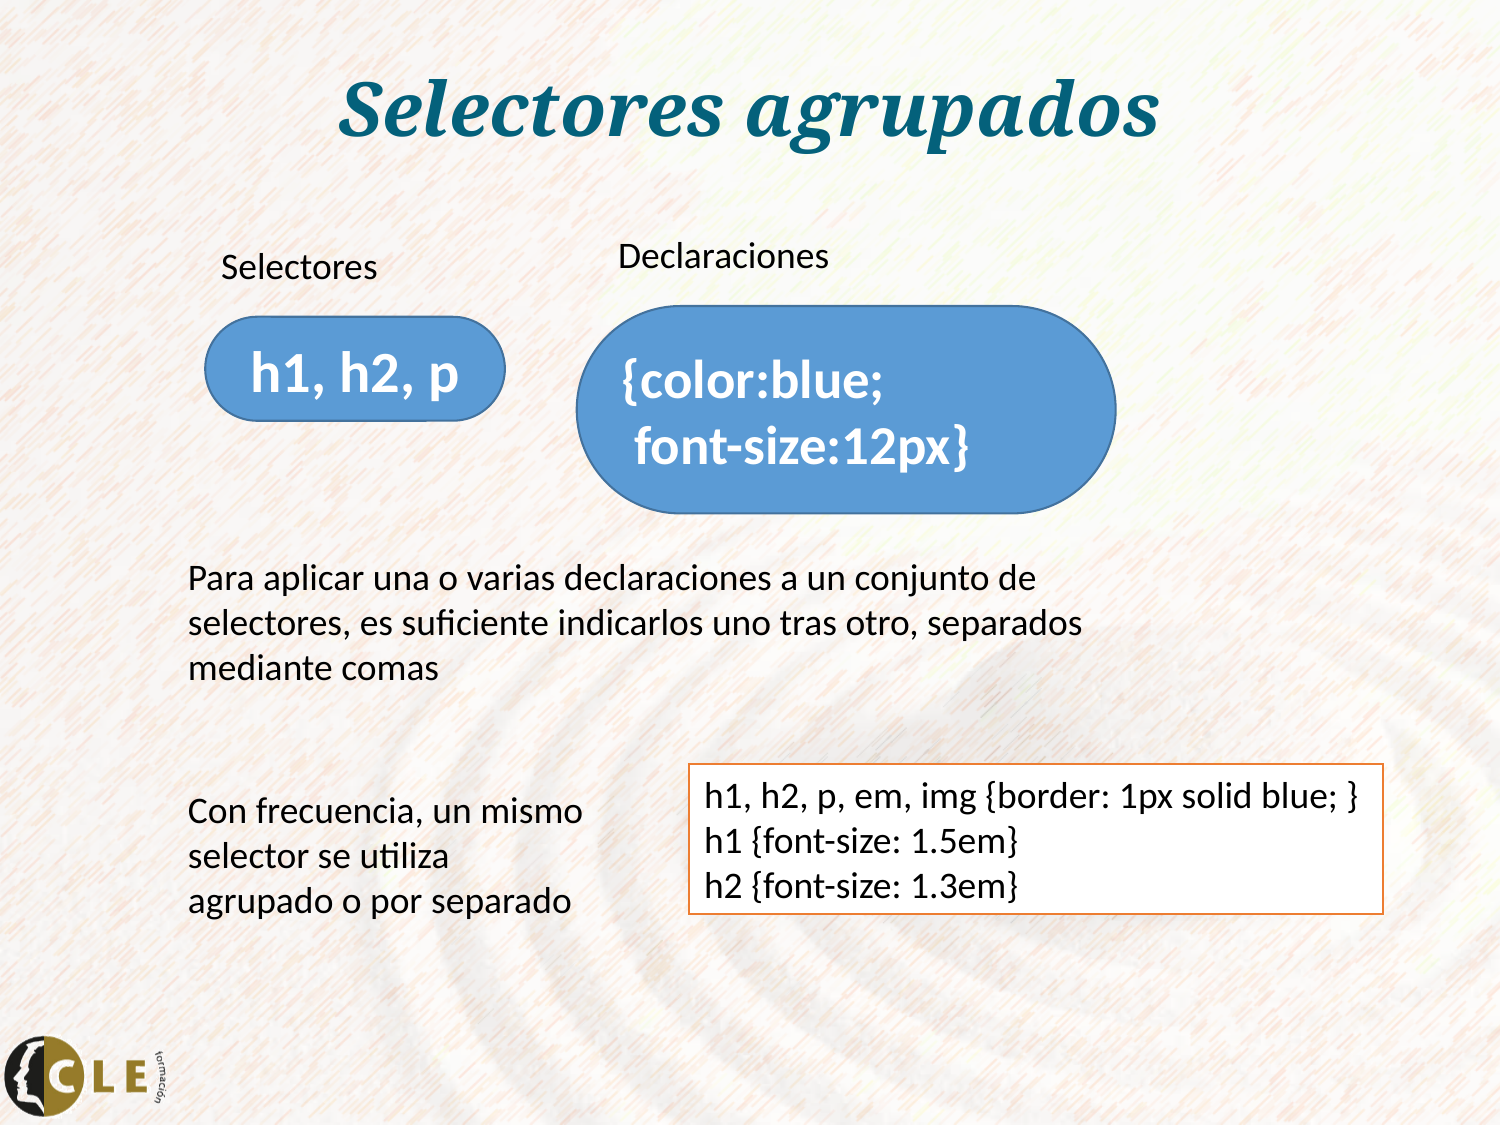

# Selectores agrupados
Declaraciones
Selectores
{color:blue;
 font-size:12px}
h1, h2, p
Para aplicar una o varias declaraciones a un conjunto de selectores, es suficiente indicarlos uno tras otro, separados mediante comas
h1, h2, p, em, img {border: 1px solid blue; }
h1 {font-size: 1.5em}
h2 {font-size: 1.3em}
Con frecuencia, un mismo selector se utiliza agrupado o por separado